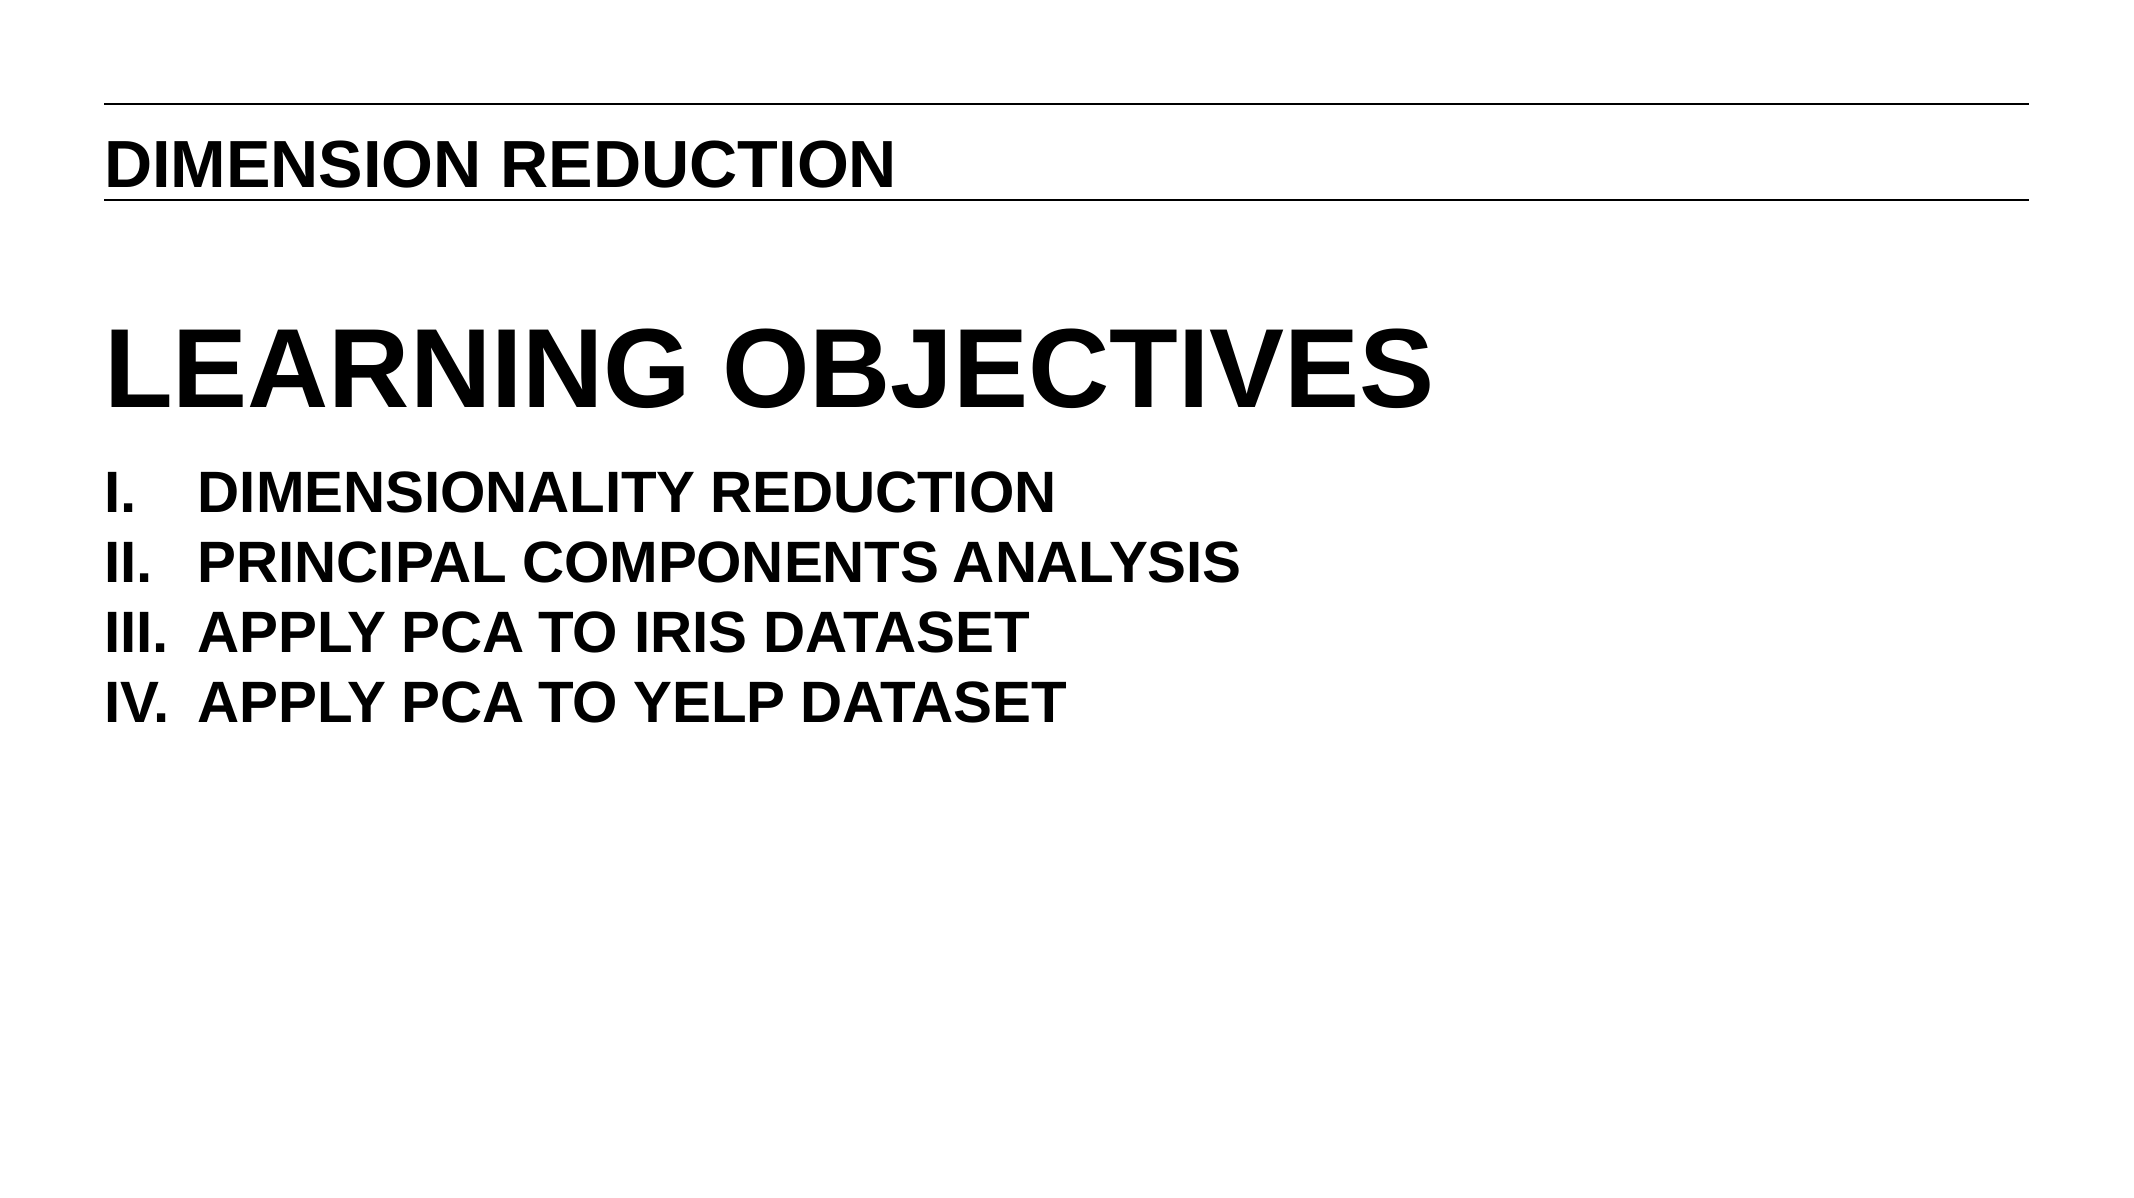

DIMENSION REDUCTION
# LEARNING OBJECTIVES

DIMENSIONALITY REDUCTION
PRINCIPAL COMPONENTS ANALYSIS
APPLY PCA TO IRIS DATASET
APPLY PCA TO YELP DATASET